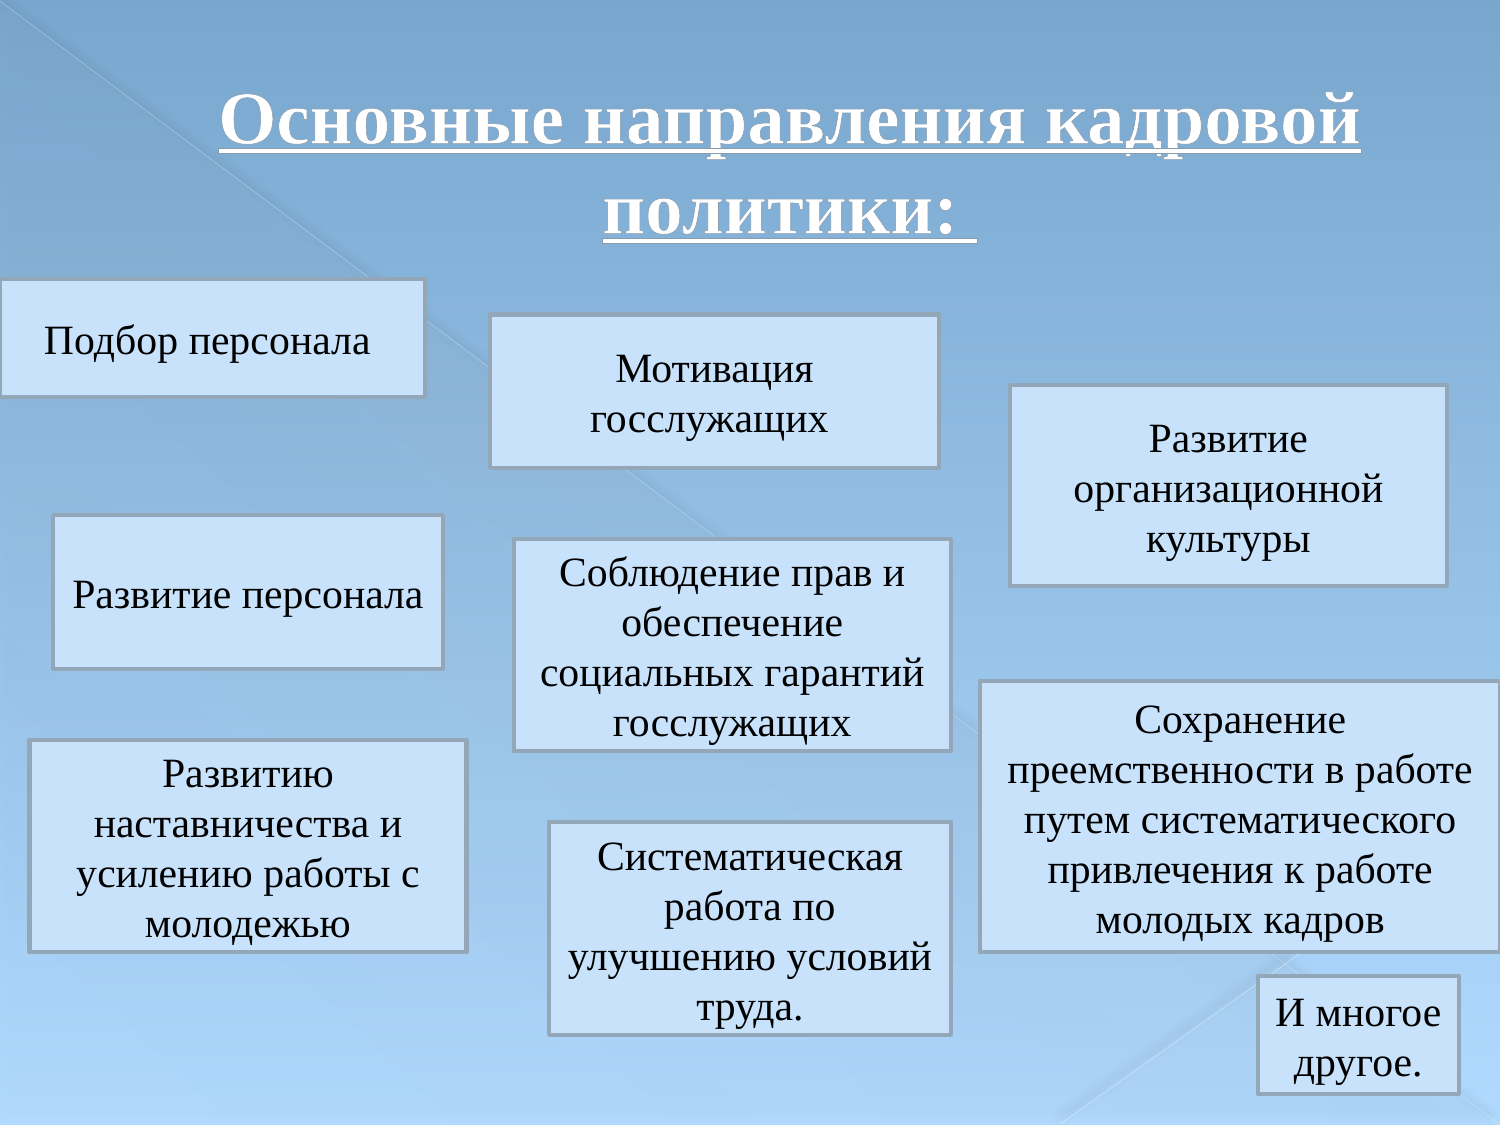

# Основные направления кадровой политики:
Подбор персонала
Мотивация госслужащих;
Развитие организационной культуры
Развитие персонала
Соблюдение прав и обеспечение социальных гарантий госслужащих
Сохранение преемственности в работе путем систематического привлечения к работе молодых кадров
Развитию наставничества и усилению работы с молодежью
Систематическая работа по улучшению условий труда.
И многое другое.